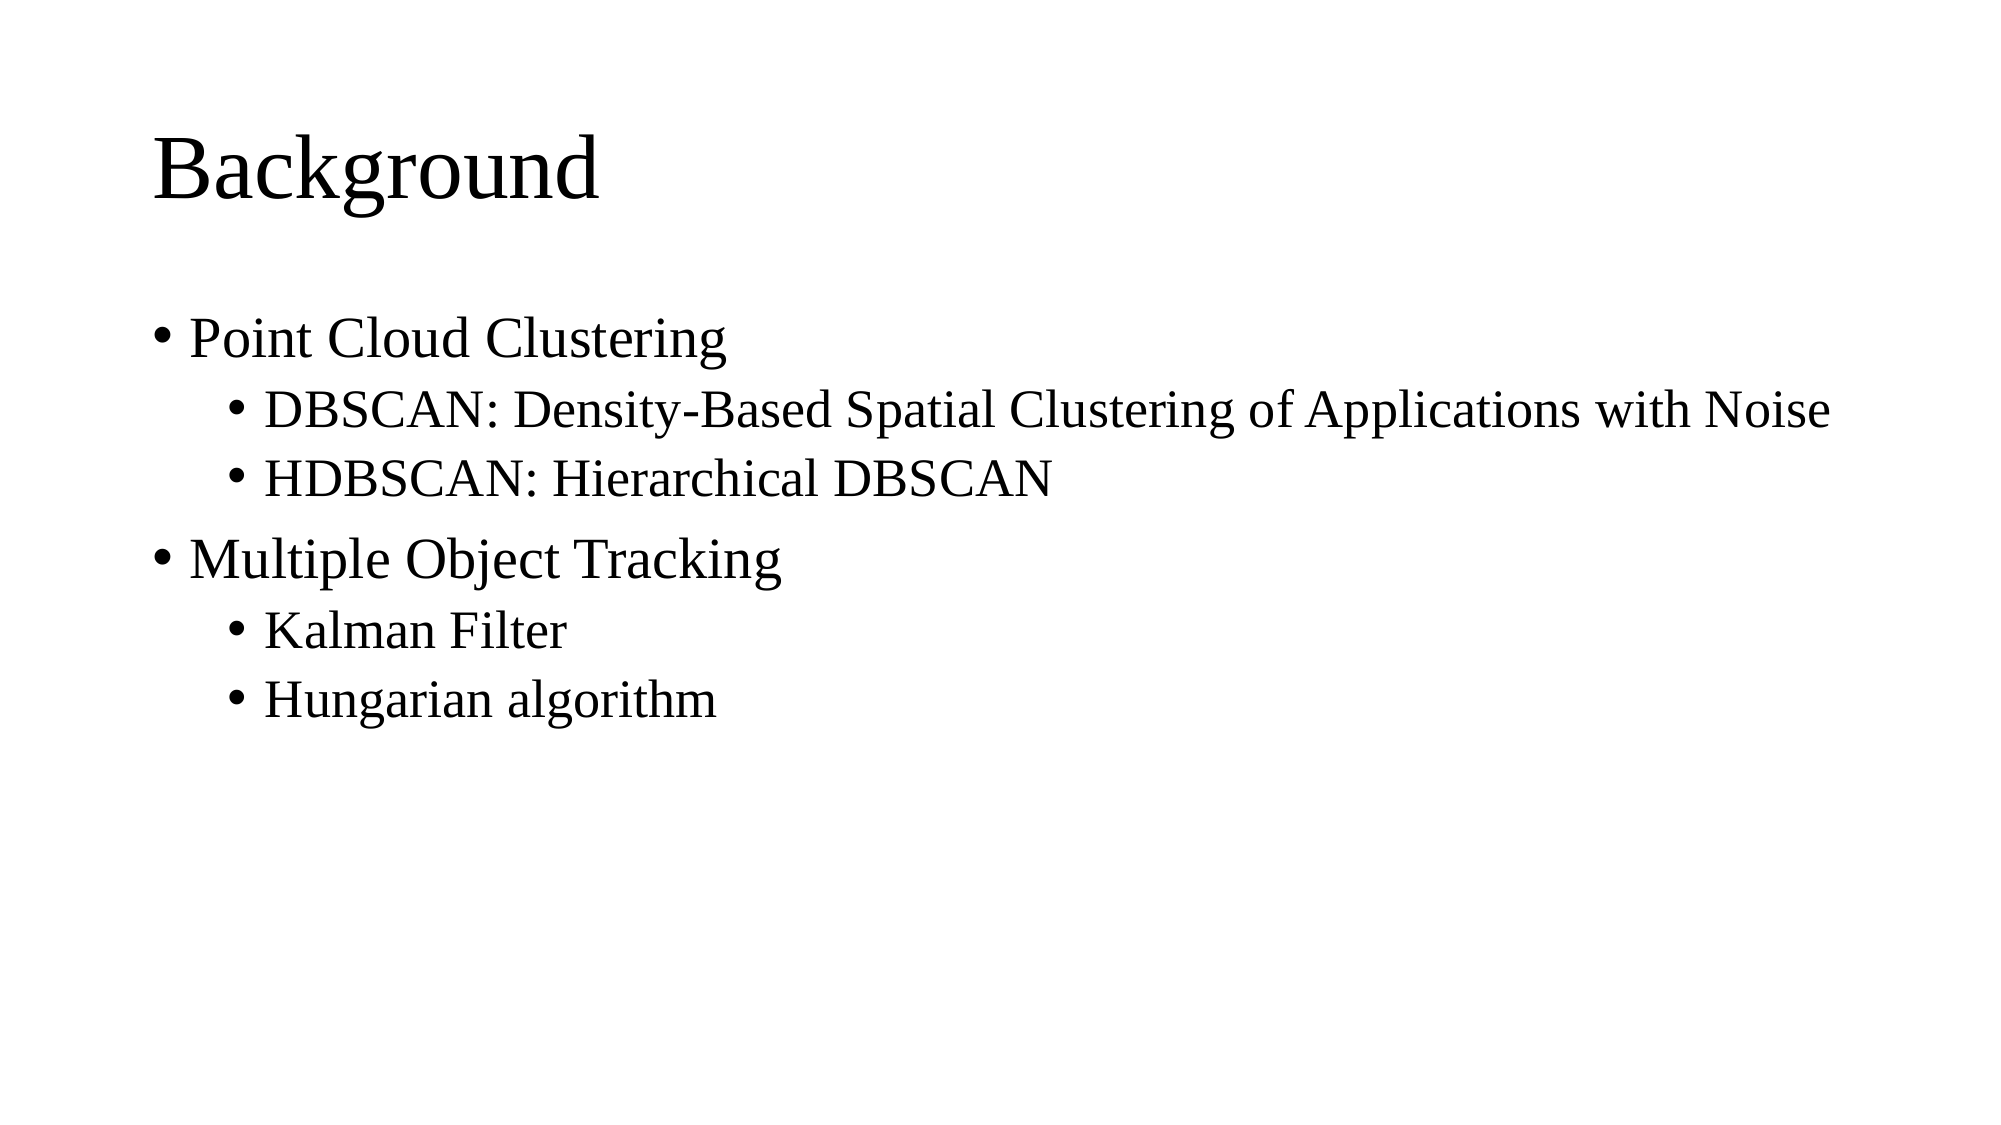

# Background
Point Cloud Clustering
DBSCAN: Density-Based Spatial Clustering of Applications with Noise
HDBSCAN: Hierarchical DBSCAN
Multiple Object Tracking
Kalman Filter
Hungarian algorithm